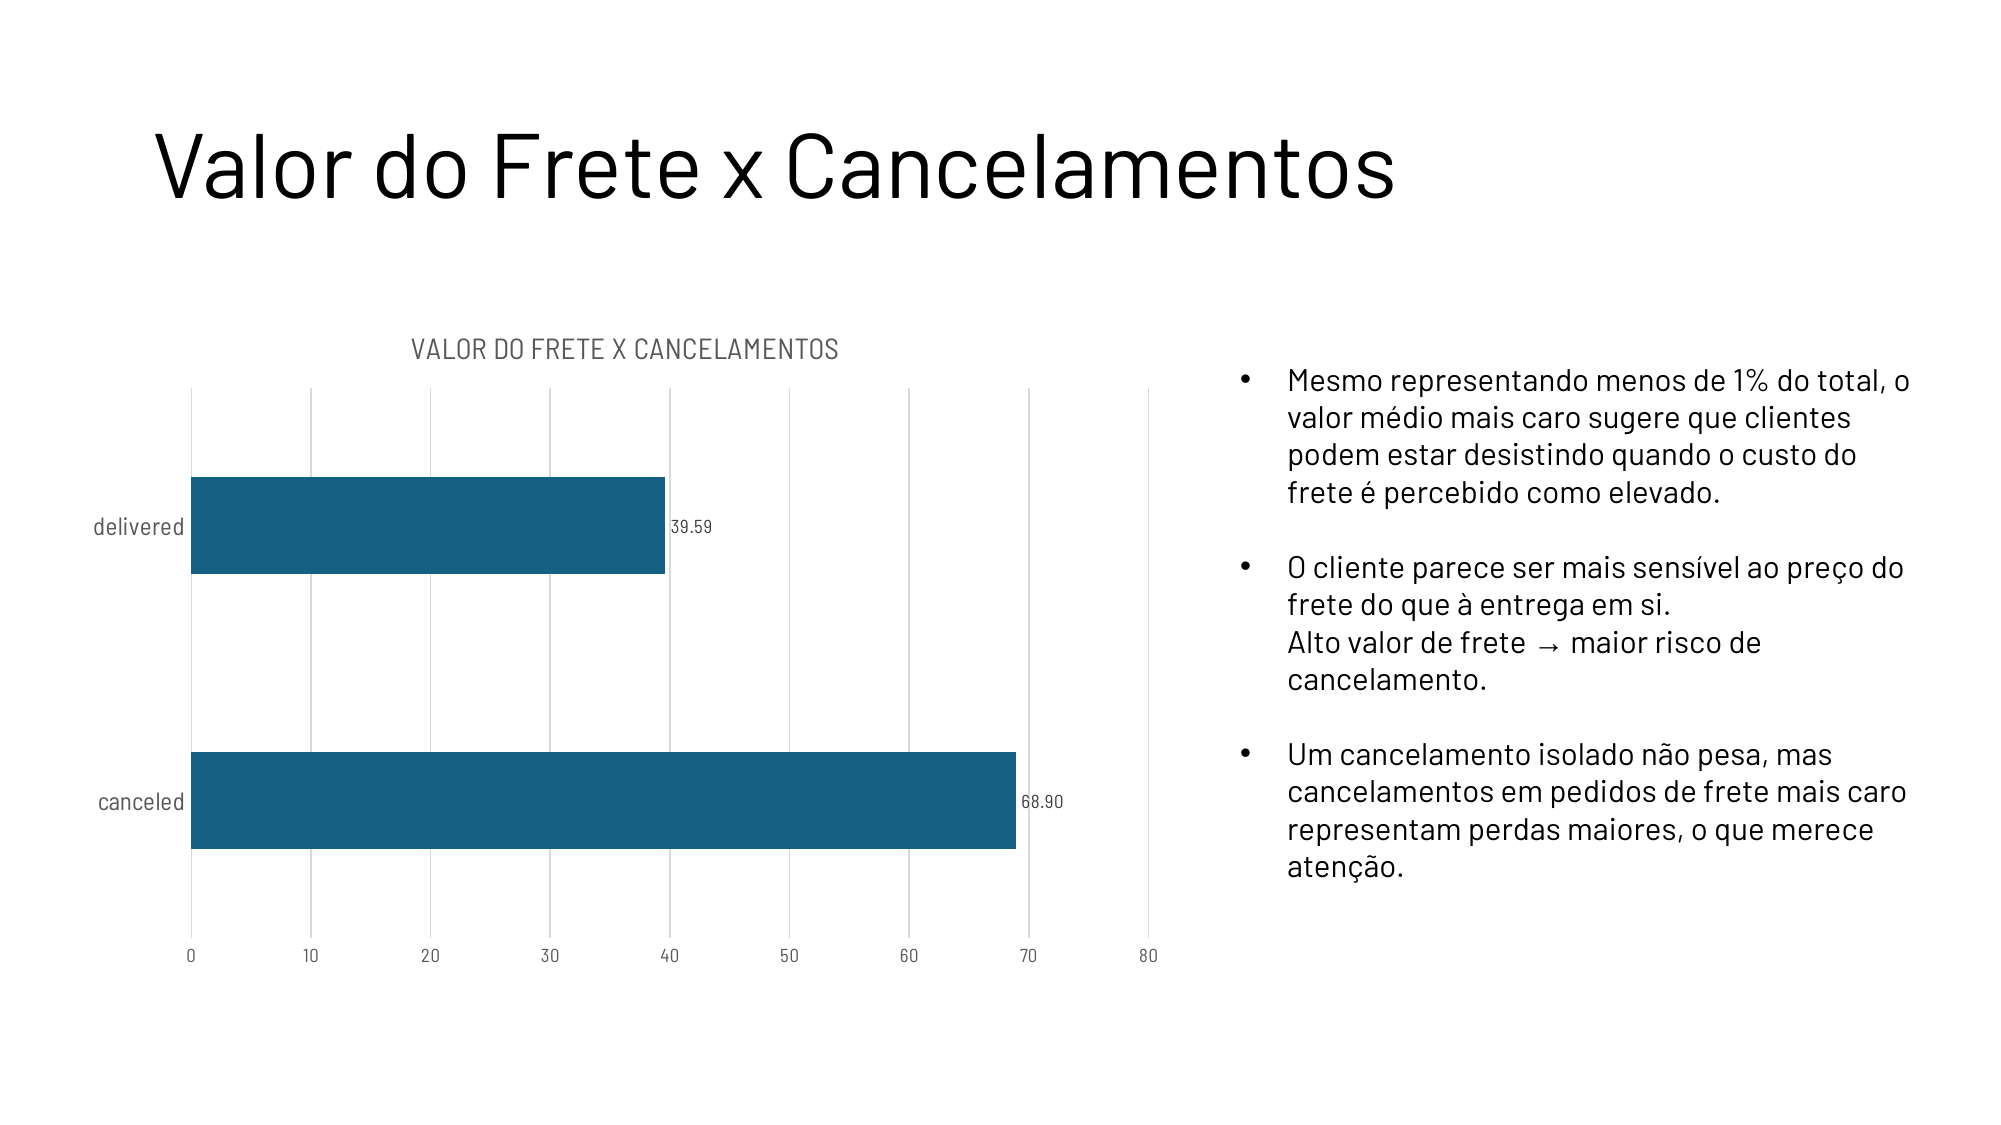

# Valor do Frete x Cancelamentos

### Chart: VALOR DO FRETE X CANCELAMENTOS

| Category | Average of Valor Frete |
|---|---|
| canceled | 68.89590119148939 |
| delivered | 39.59498332644784 |
Mesmo representando menos de 1% do total, o valor médio mais caro sugere que clientes podem estar desistindo quando o custo do frete é percebido como elevado.
O cliente parece ser mais sensível ao preço do frete do que à entrega em si.
Alto valor de frete → maior risco de cancelamento.
Um cancelamento isolado não pesa, mas cancelamentos em pedidos de frete mais caro representam perdas maiores, o que merece atenção.